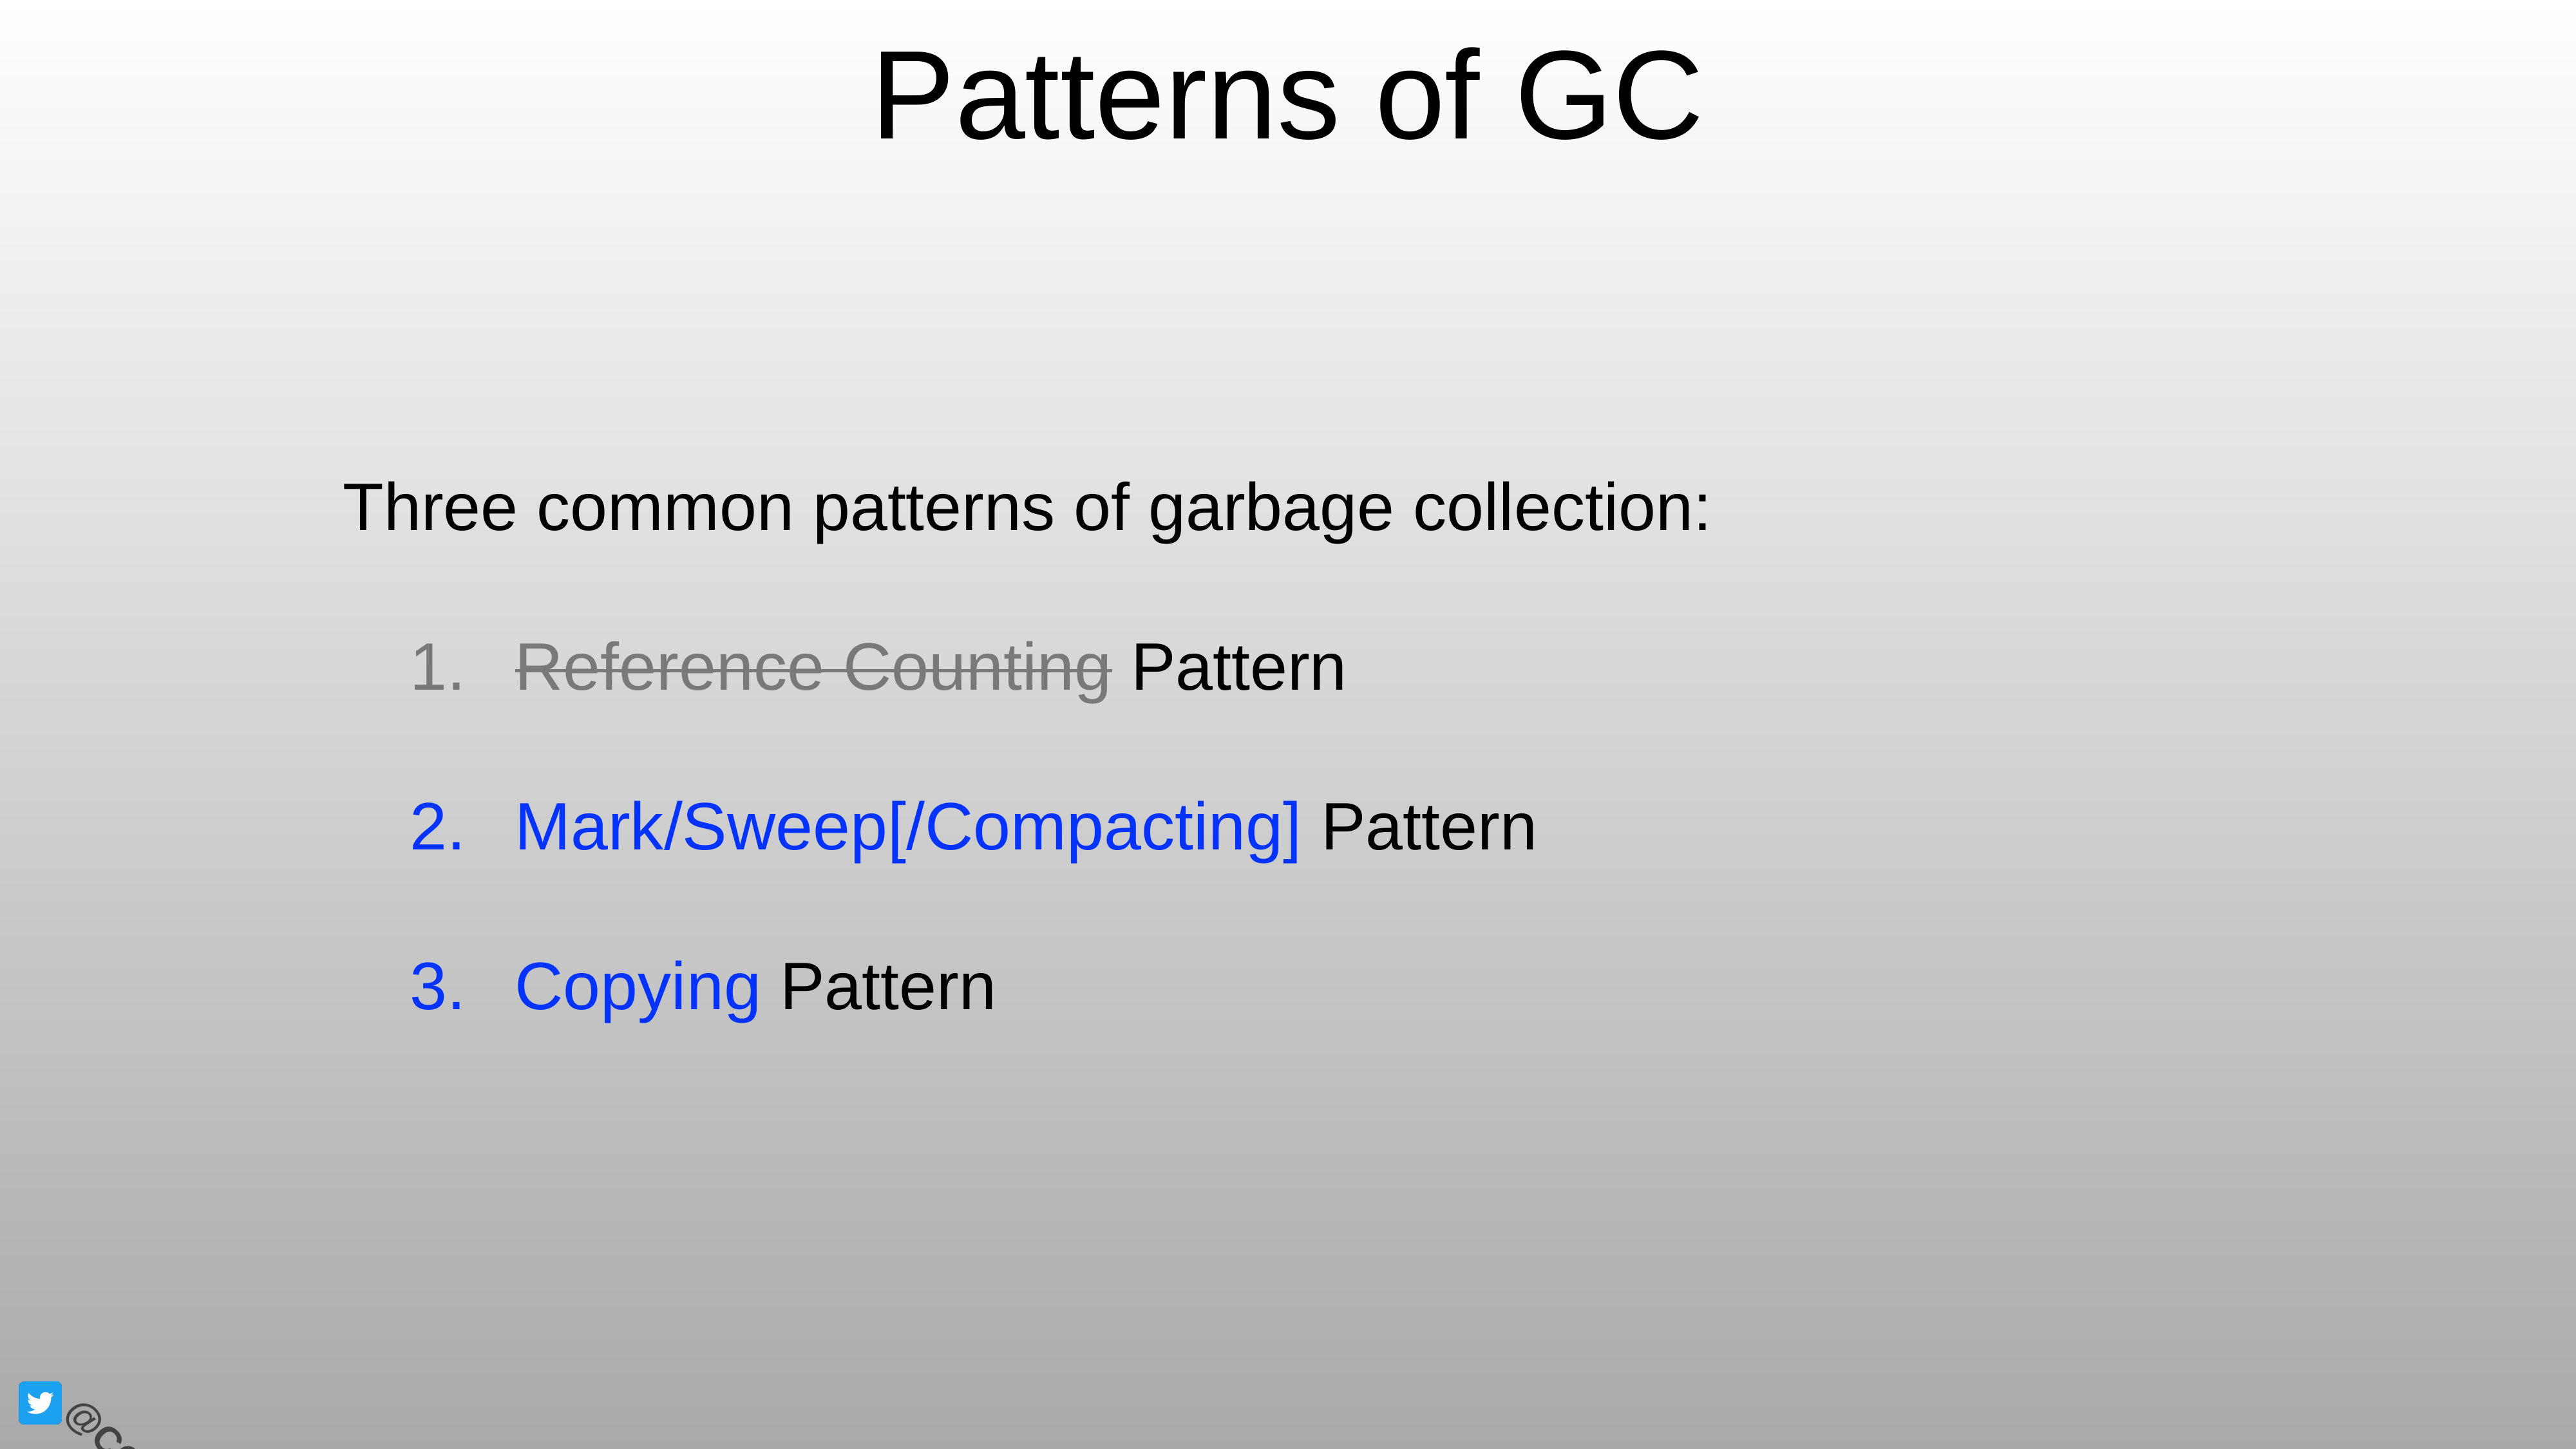

# Patterns of GC
Three common patterns of garbage collection:
Reference Counting Pattern
Mark/Sweep[/Compacting] Pattern
Copying Pattern
38